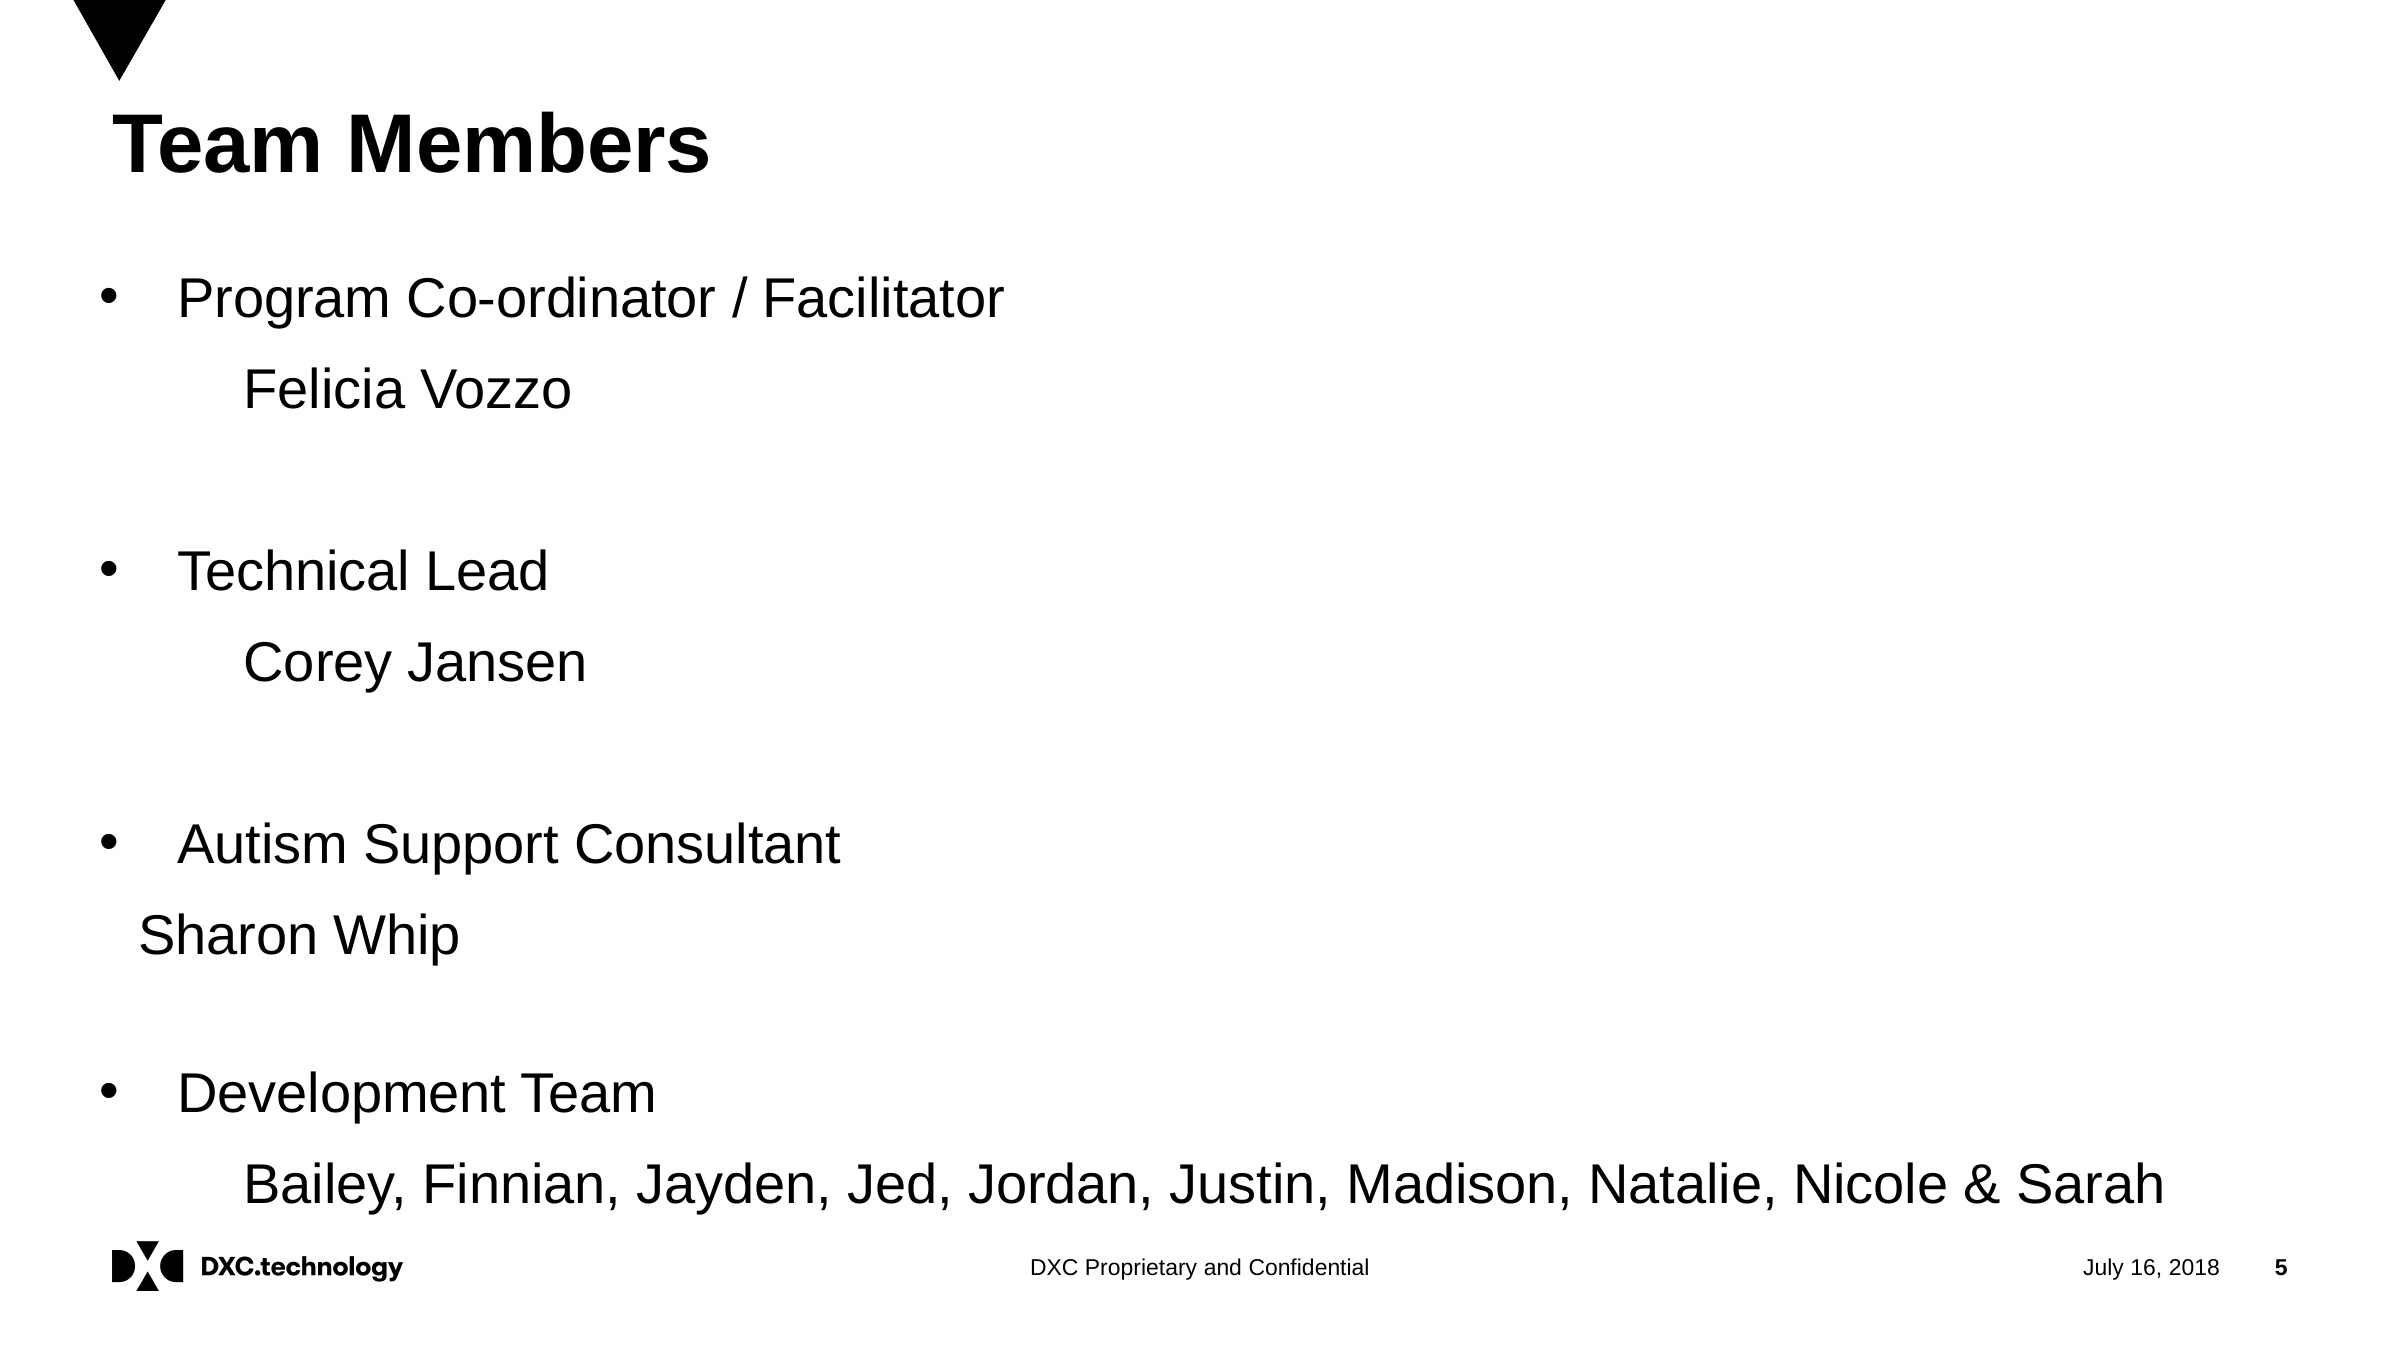

# Team Members
Program Co-ordinator / Facilitator
	Felicia Vozzo

Technical Lead
	Corey Jansen

Autism Support Consultant
	Sharon Whip
Development Team
	Bailey, Finnian, Jayden, Jed, Jordan, Justin, Madison, Natalie, Nicole & Sarah